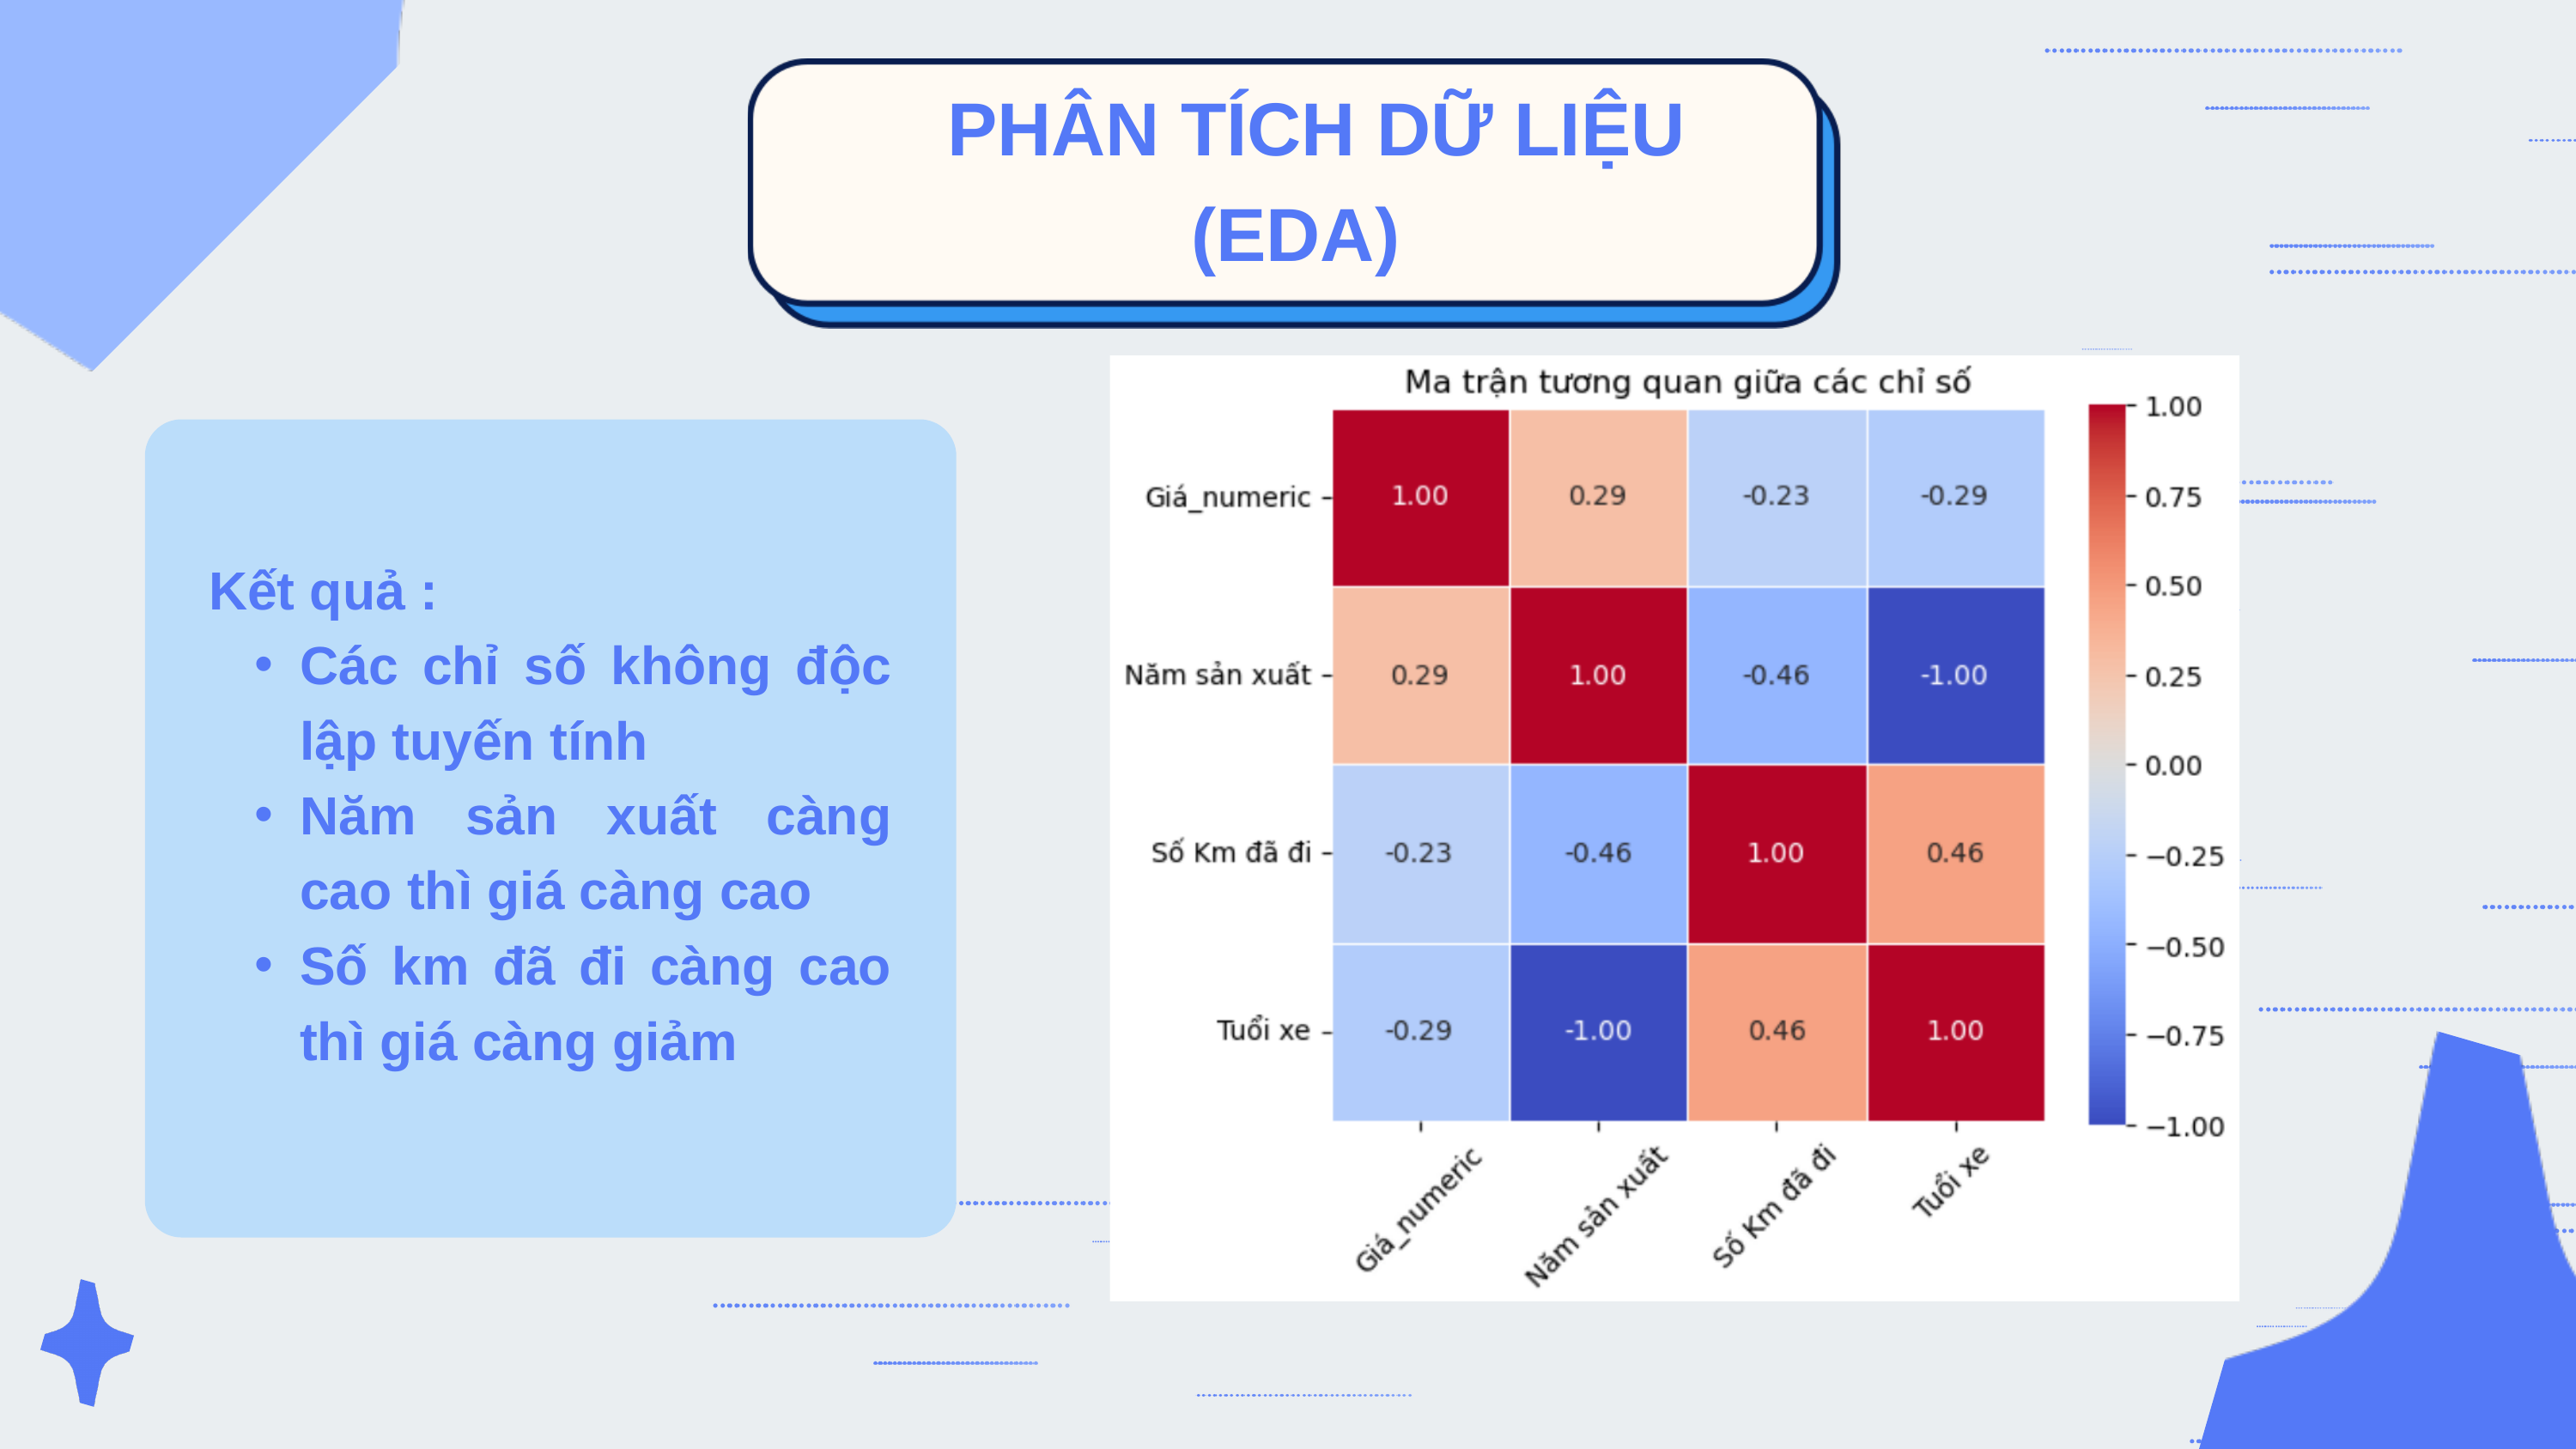

PHÂN TÍCH DỮ LIỆU (EDA)

Kết quả :
Các chỉ số không độc lập tuyến tính
Năm sản xuất càng cao thì giá càng cao
Số km đã đi càng cao thì giá càng giảm